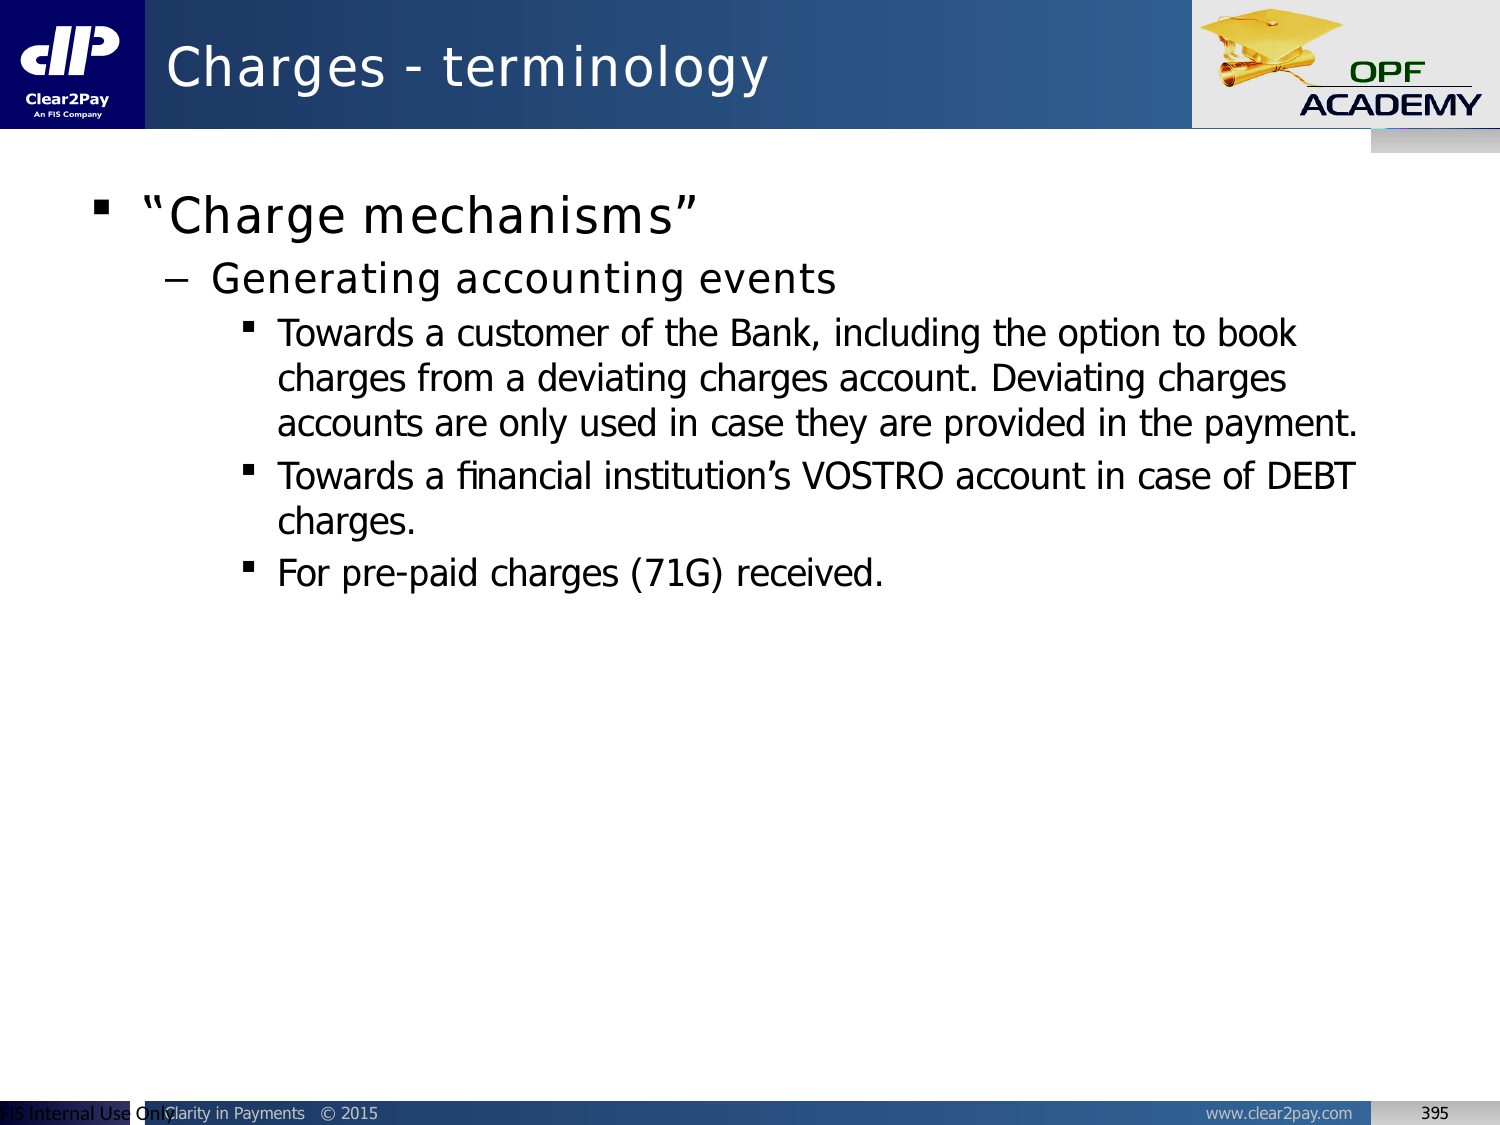

# Charges - terminology
“Charge mechanisms”
Generating accounting events
Towards a customer of the Bank, including the option to book charges from a deviating charges account. Deviating charges accounts are only used in case they are provided in the payment.
Towards a financial institution’s VOSTRO account in case of DEBT charges.
For pre-paid charges (71G) received.